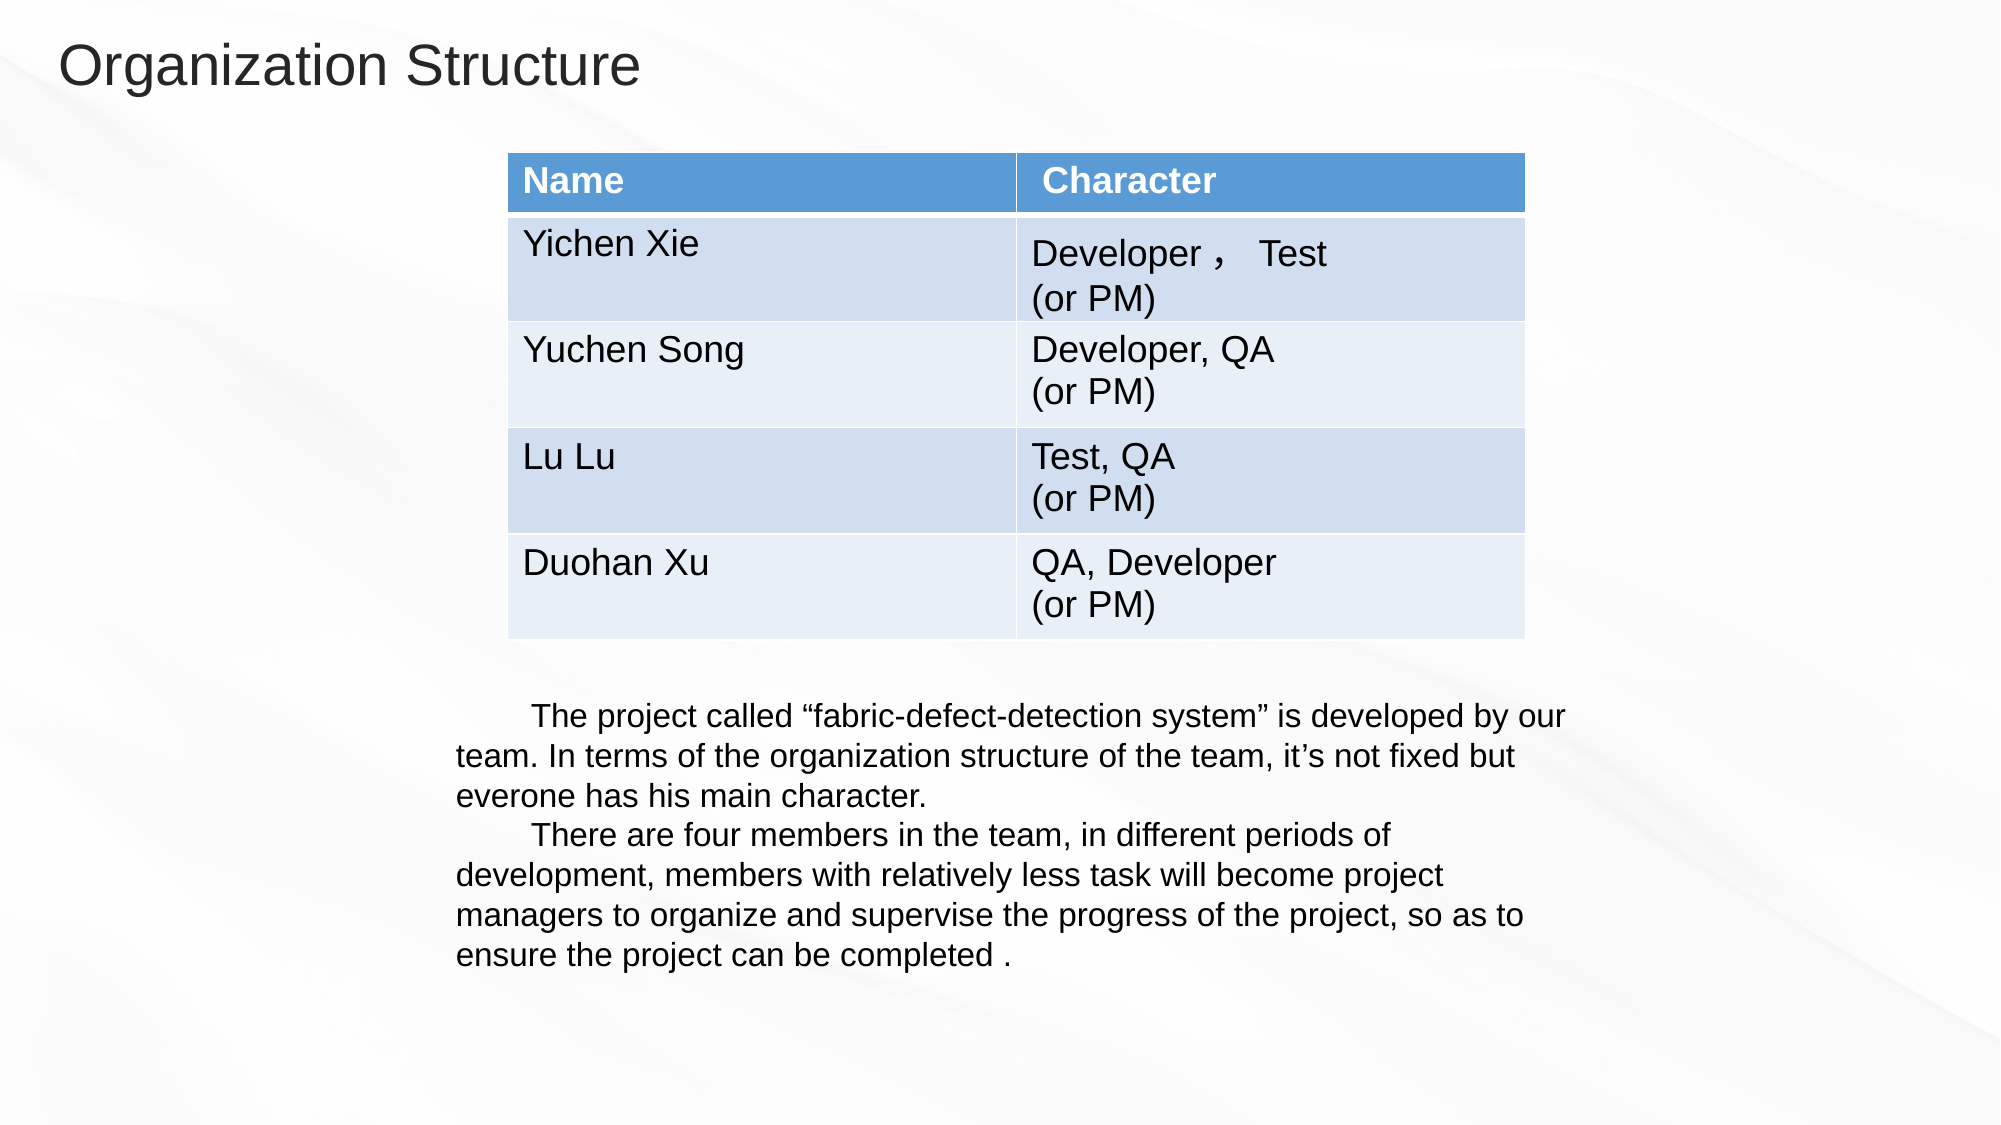

Organization Structure
| Name | Character |
| --- | --- |
| Yichen Xie | Developer，Test (or PM) |
| Yuchen Song | Developer, QA (or PM) |
| Lu Lu | Test, QA (or PM) |
| Duohan Xu | QA, Developer (or PM) |
The project called “fabric-defect-detection system” is developed by our team. In terms of the organization structure of the team, it’s not fixed but everone has his main character.
There are four members in the team, in different periods of development, members with relatively less task will become project managers to organize and supervise the progress of the project, so as to ensure the project can be completed .